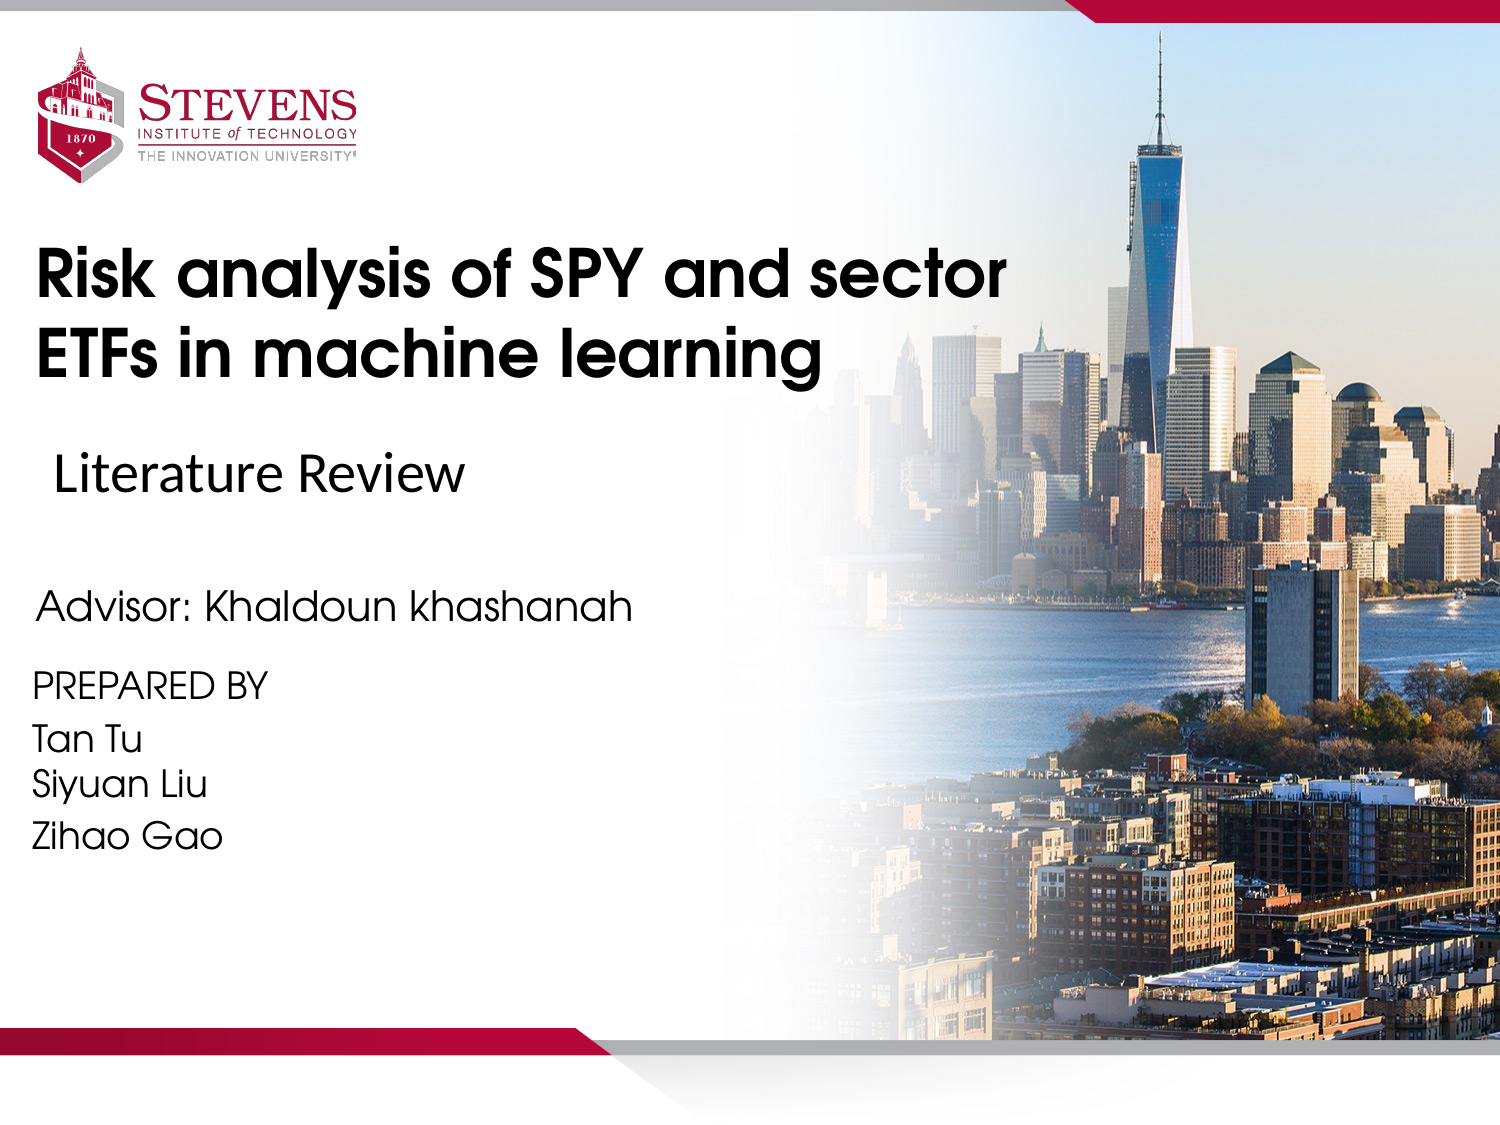

Risk analysis of SPY and sector ETFs in machine learning

Literature Review
Advisor: Khaldoun khashanah
PREPARED BY
Tan Tu
Siyuan Liu
Zihao Gao